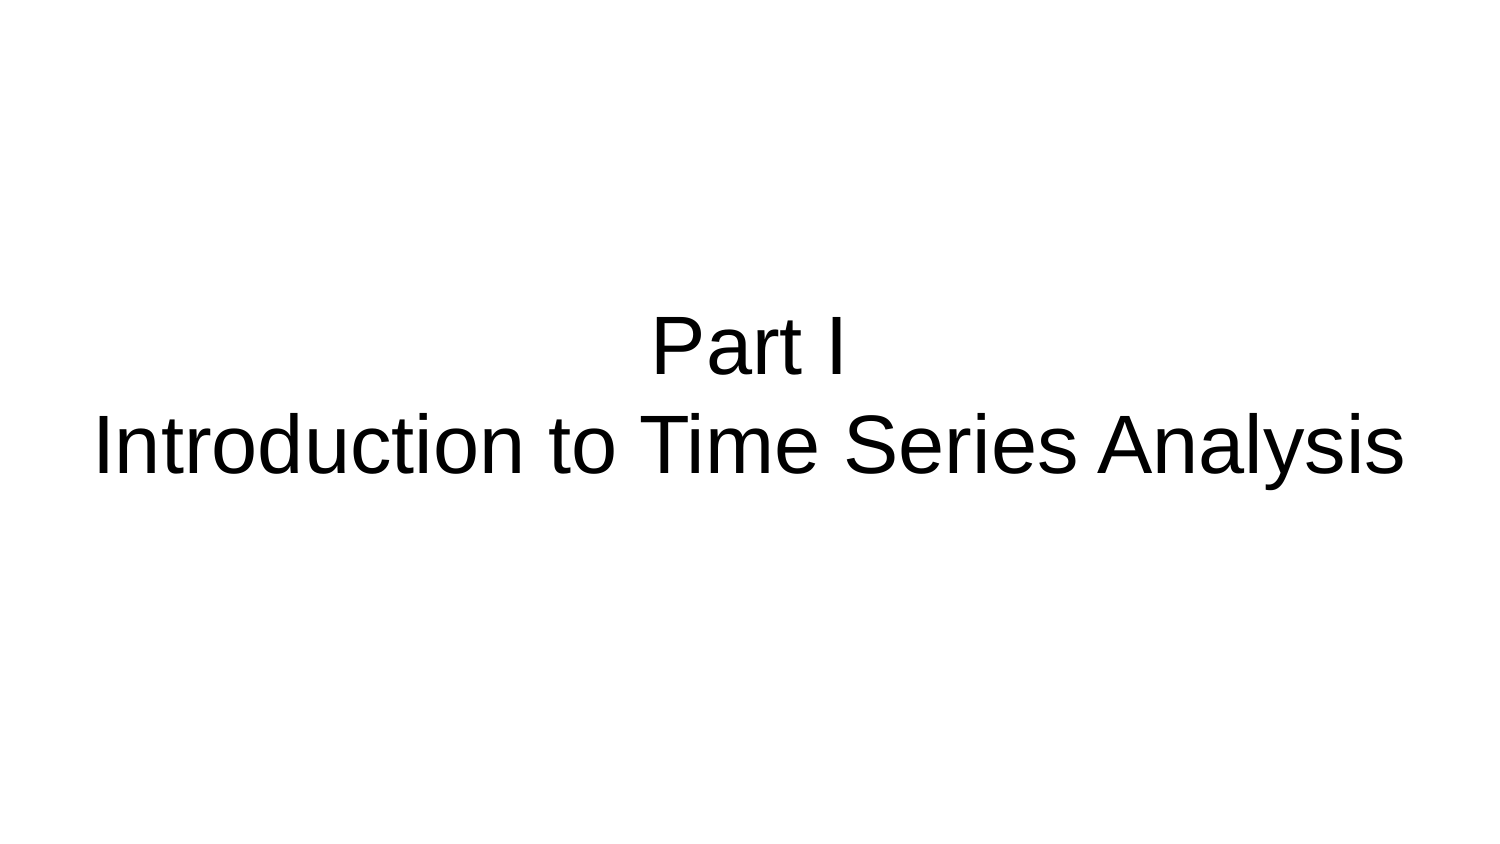

# Part I
Introduction to Time Series Analysis